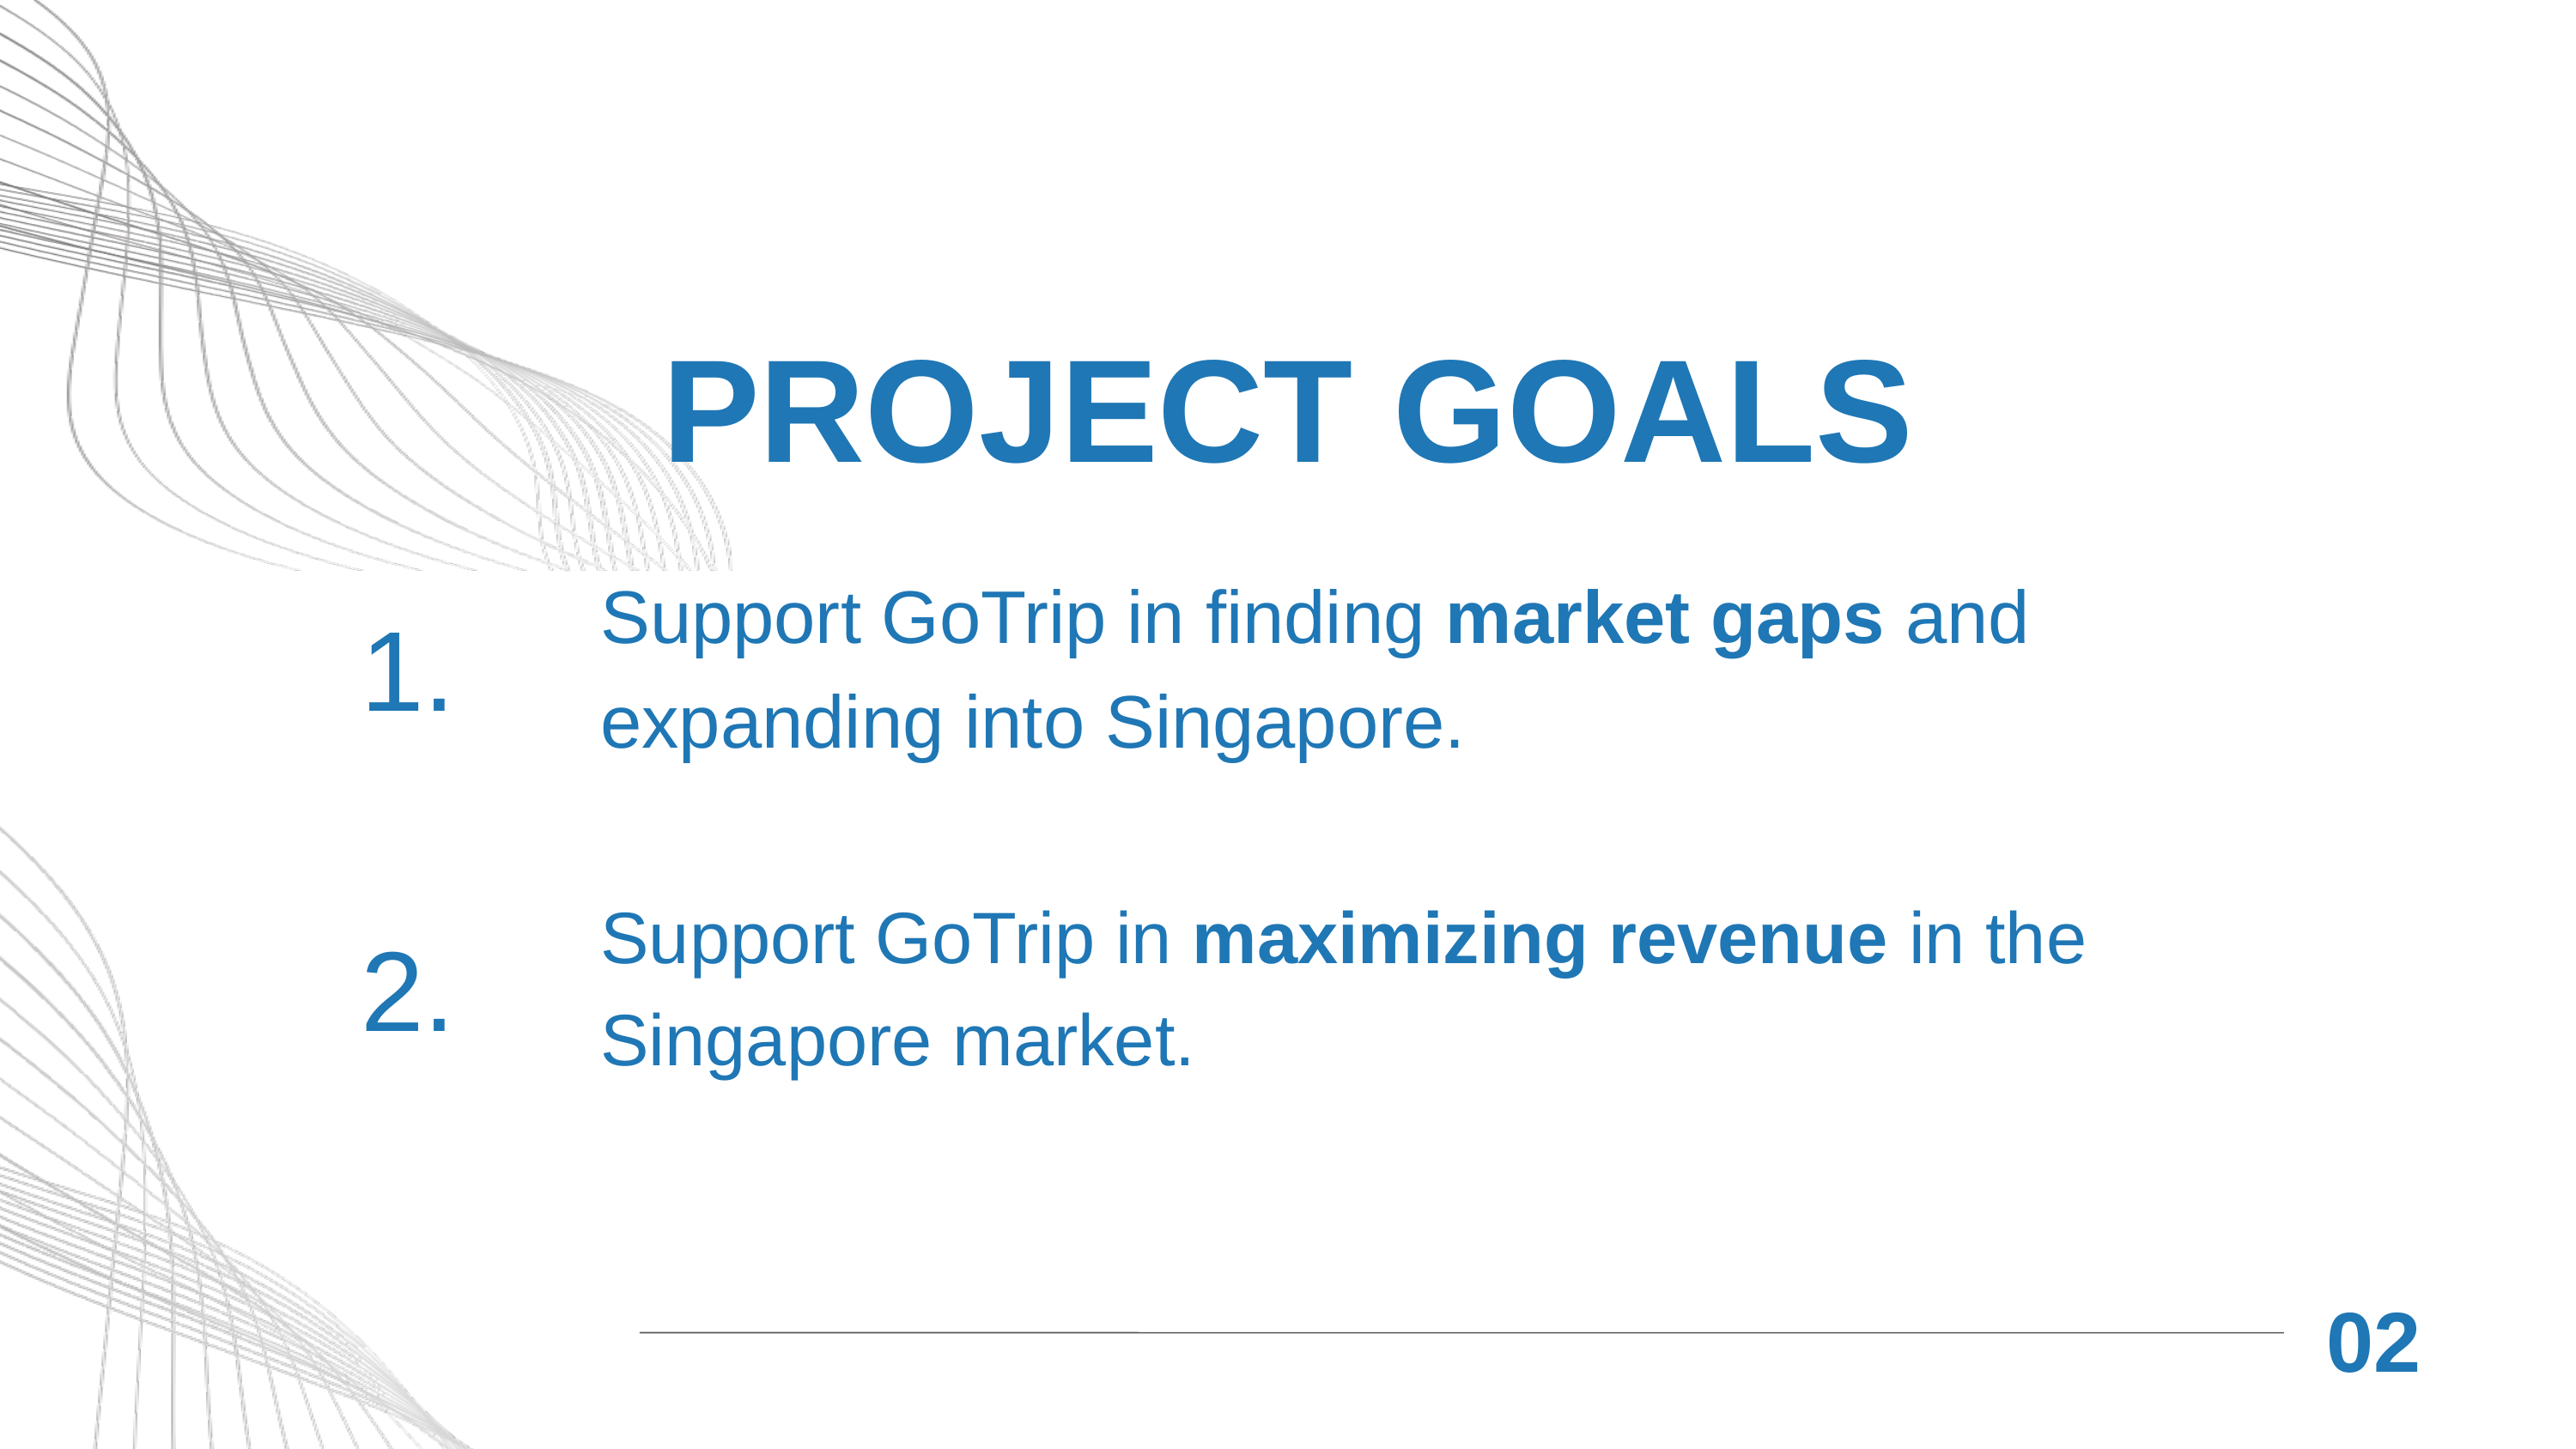

PROJECT GOALS
Support GoTrip in finding market gaps and expanding into Singapore.
1.

Support GoTrip in maximizing revenue in the Singapore market.
2.
02